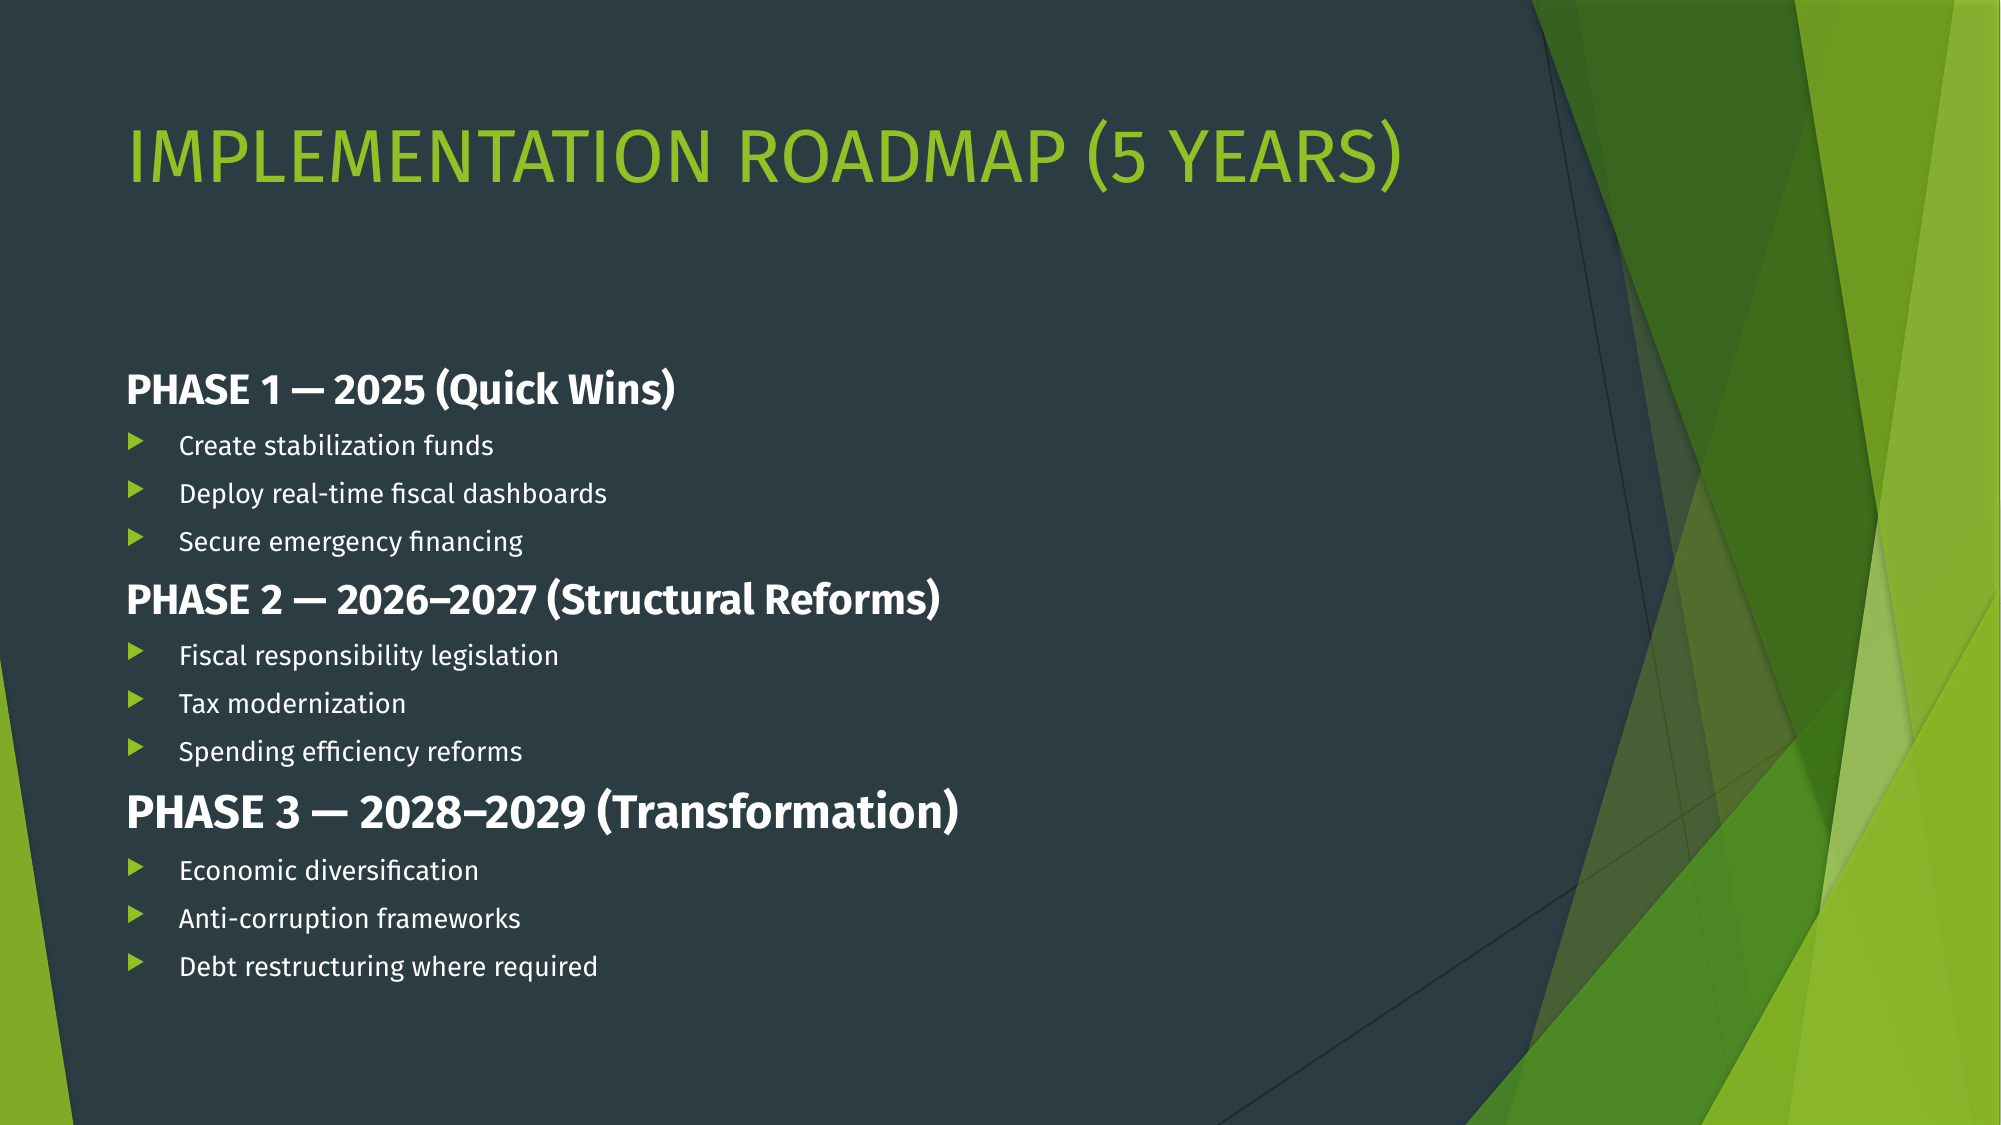

# IMPLEMENTATION ROADMAP (5 YEARS)
PHASE 1 — 2025 (Quick Wins)
Create stabilization funds
Deploy real-time fiscal dashboards
Secure emergency financing
PHASE 2 — 2026–2027 (Structural Reforms)
Fiscal responsibility legislation
Tax modernization
Spending efficiency reforms
PHASE 3 — 2028–2029 (Transformation)
Economic diversification
Anti-corruption frameworks
Debt restructuring where required